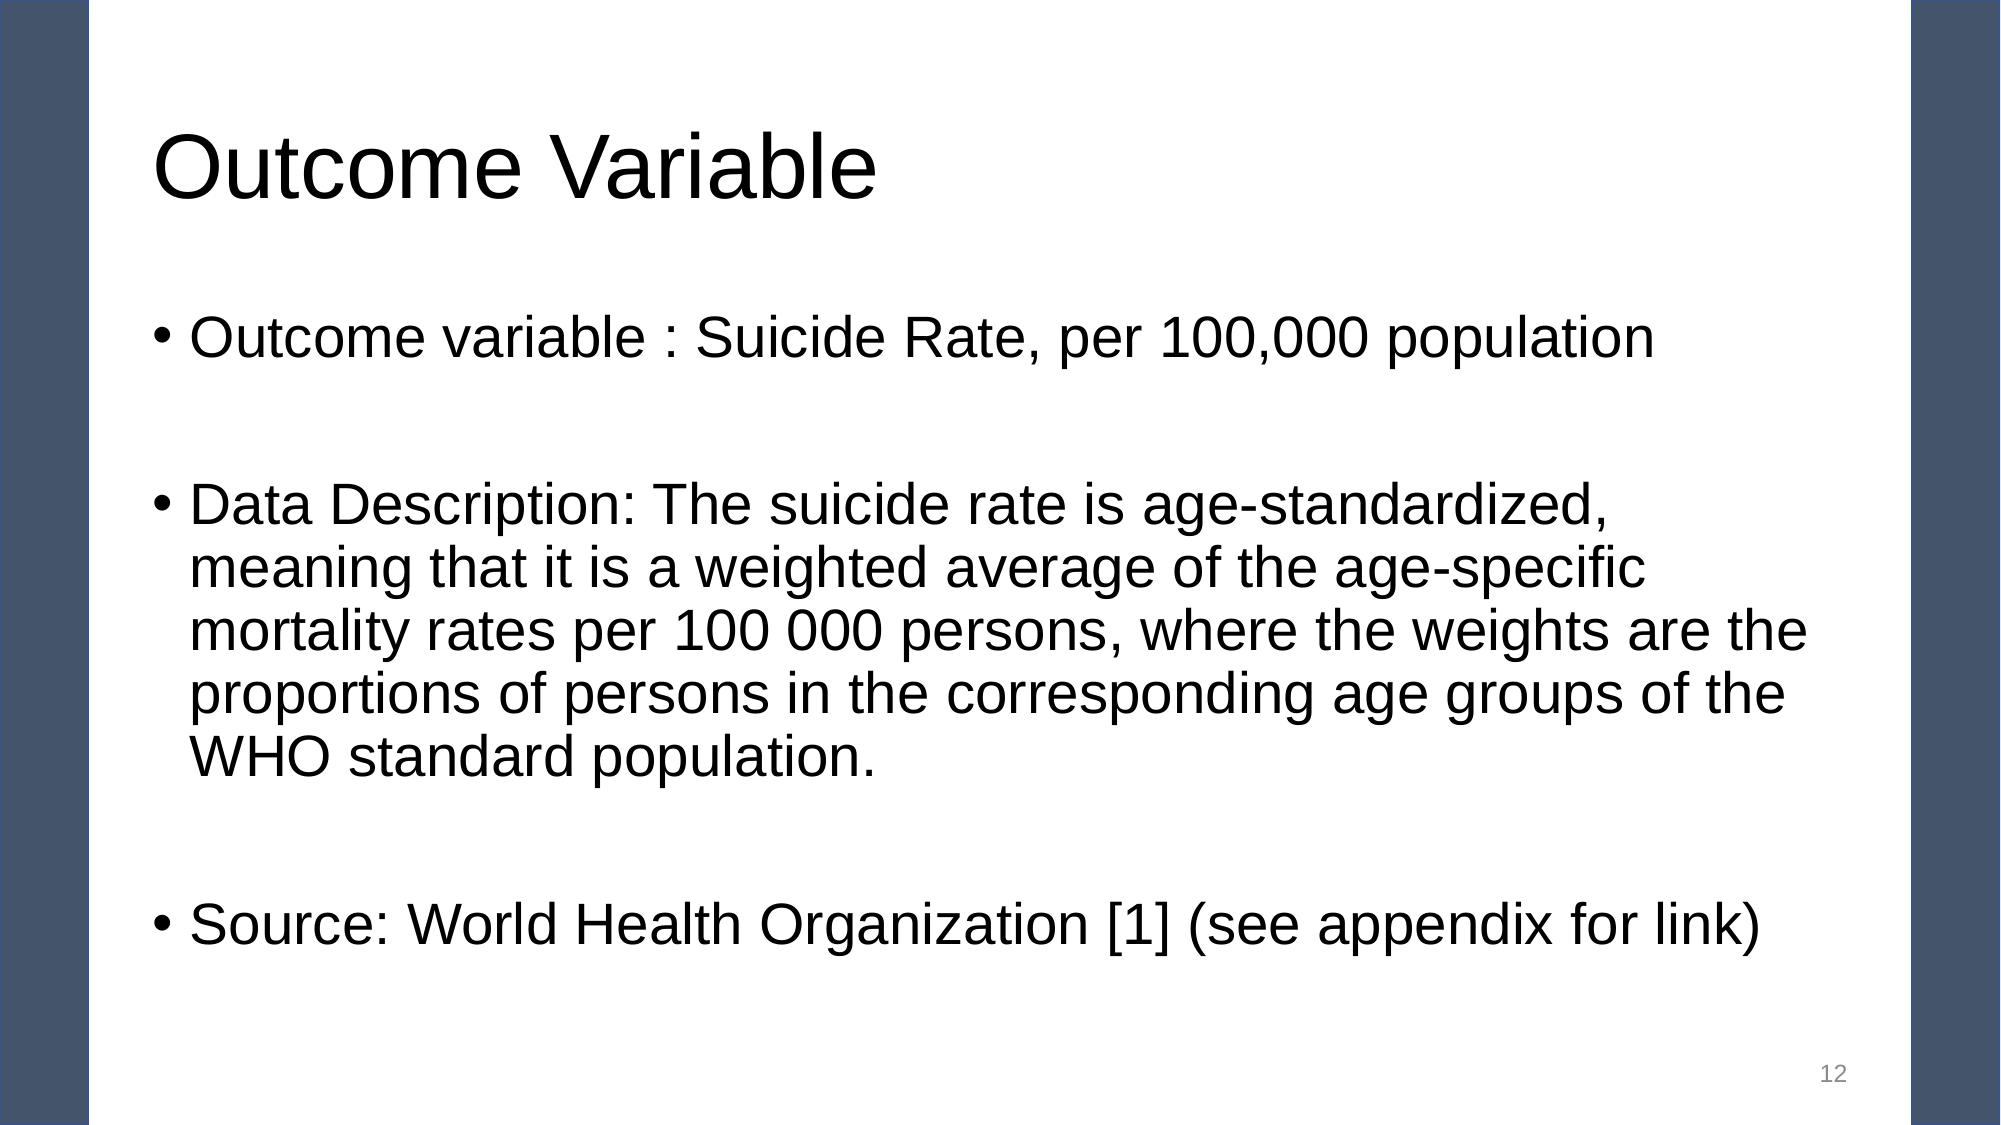

# Outcome Variable
Outcome variable : Suicide Rate, per 100,000 population

Data Description: The suicide rate is age-standardized, meaning that it is a weighted average of the age-specific mortality rates per 100 000 persons, where the weights are the proportions of persons in the corresponding age groups of the WHO standard population.

Source: World Health Organization [1] (see appendix for link)
12